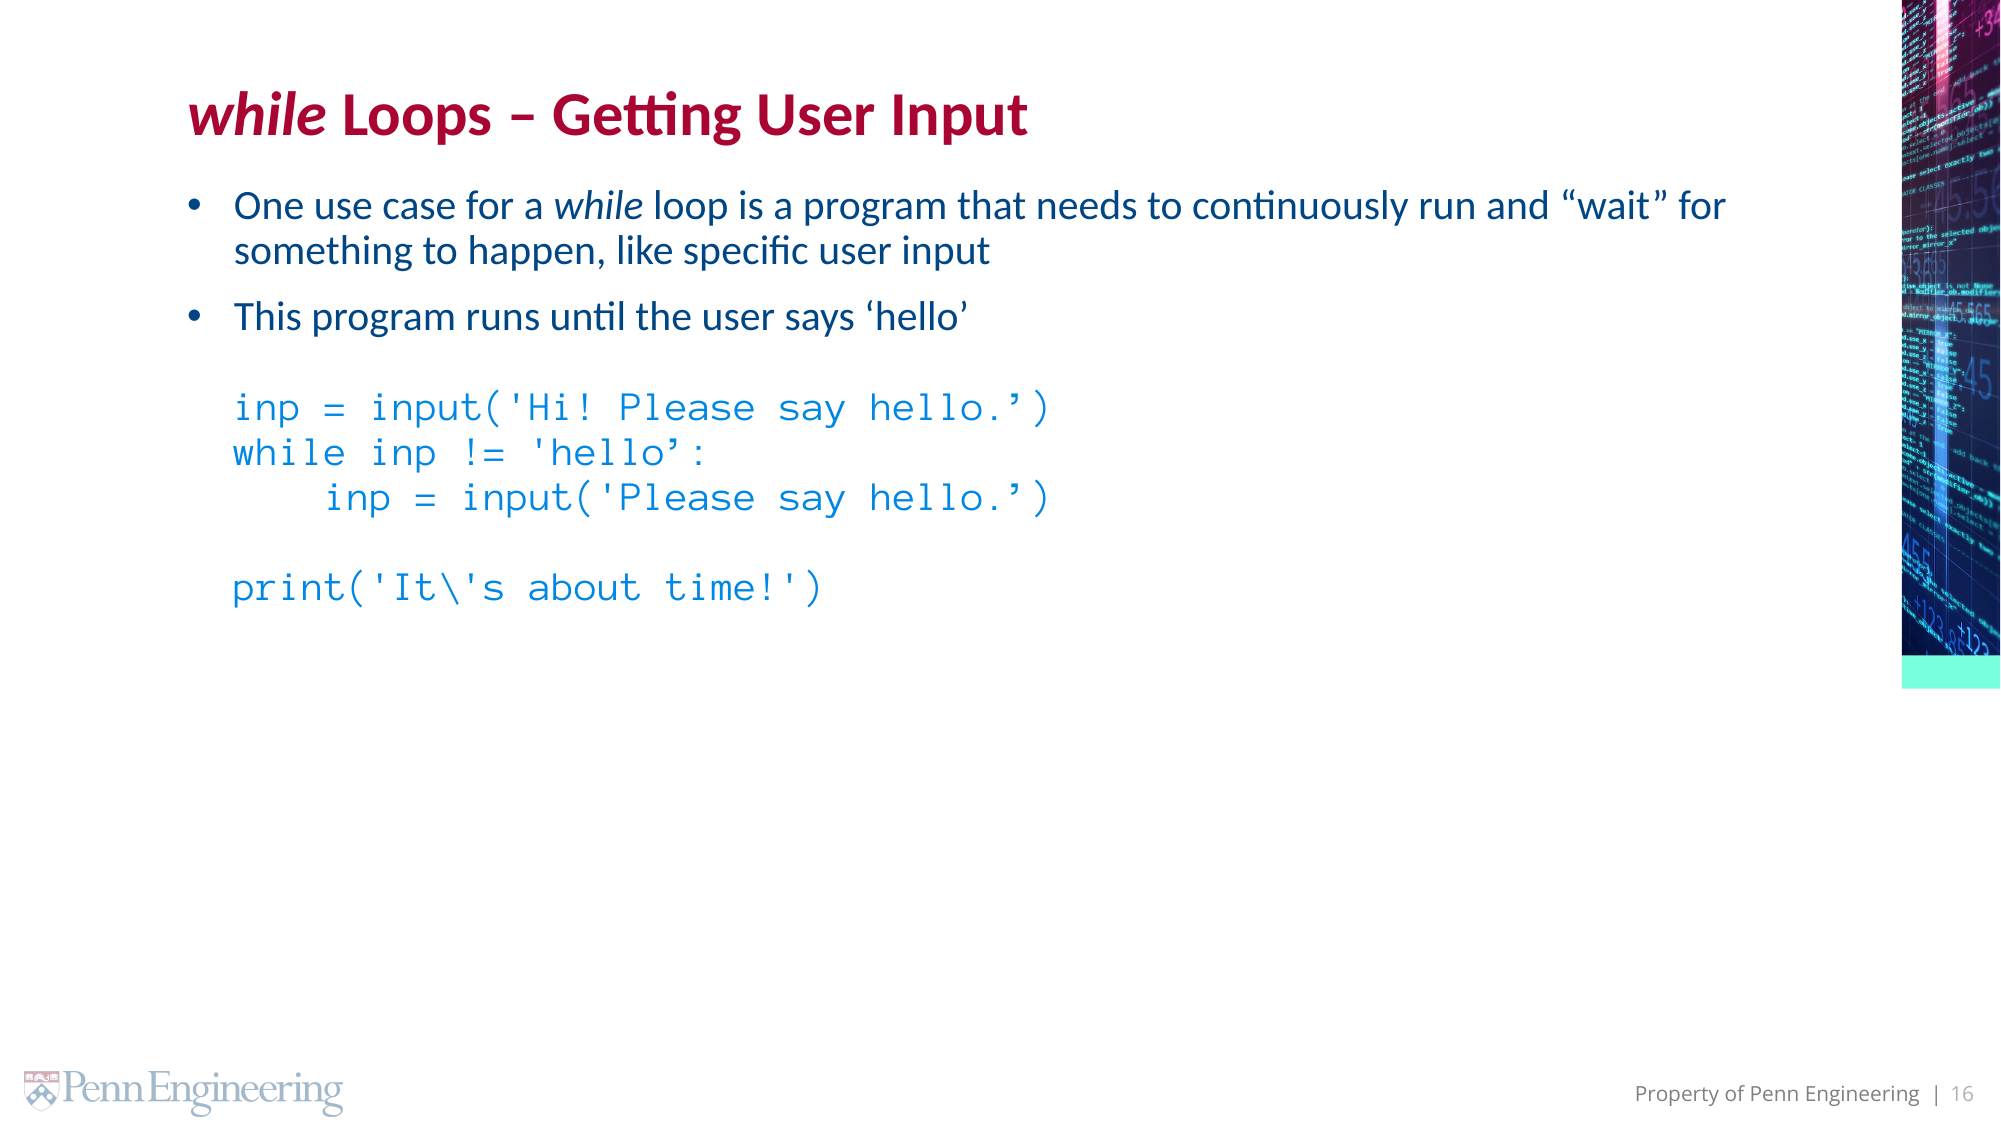

# while Loops – Getting User Input
One use case for a while loop is a program that needs to continuously run and “wait” for something to happen, like specific user input
This program runs until the user says ‘hello’
inp = input('Hi! Please say hello.’)
while inp != 'hello’:
    inp = input('Please say hello.’)
print('It\'s about time!')

16